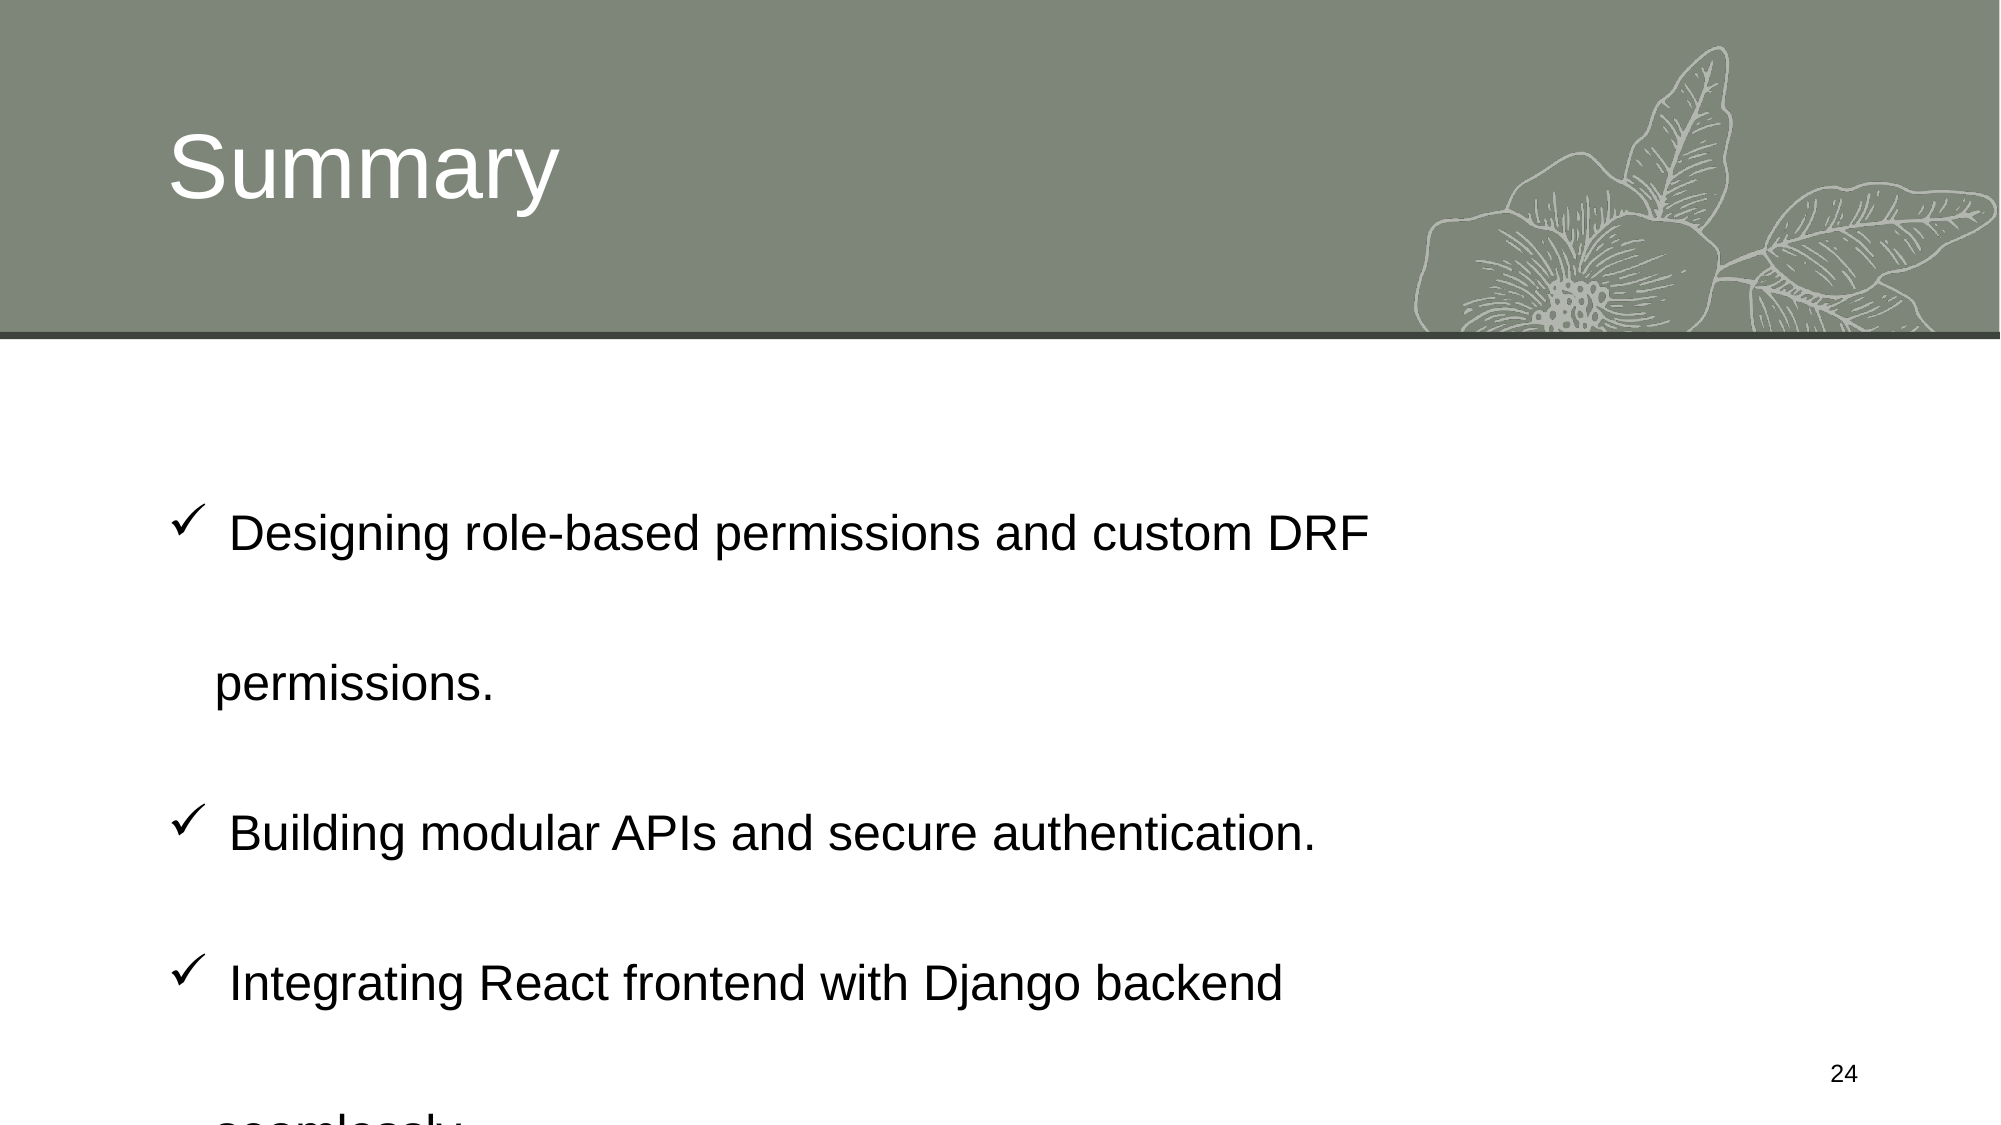

# Summary
 Designing role-based permissions and custom DRF permissions.
 Building modular APIs and secure authentication.
 Integrating React frontend with Django backend seamlessly.
24